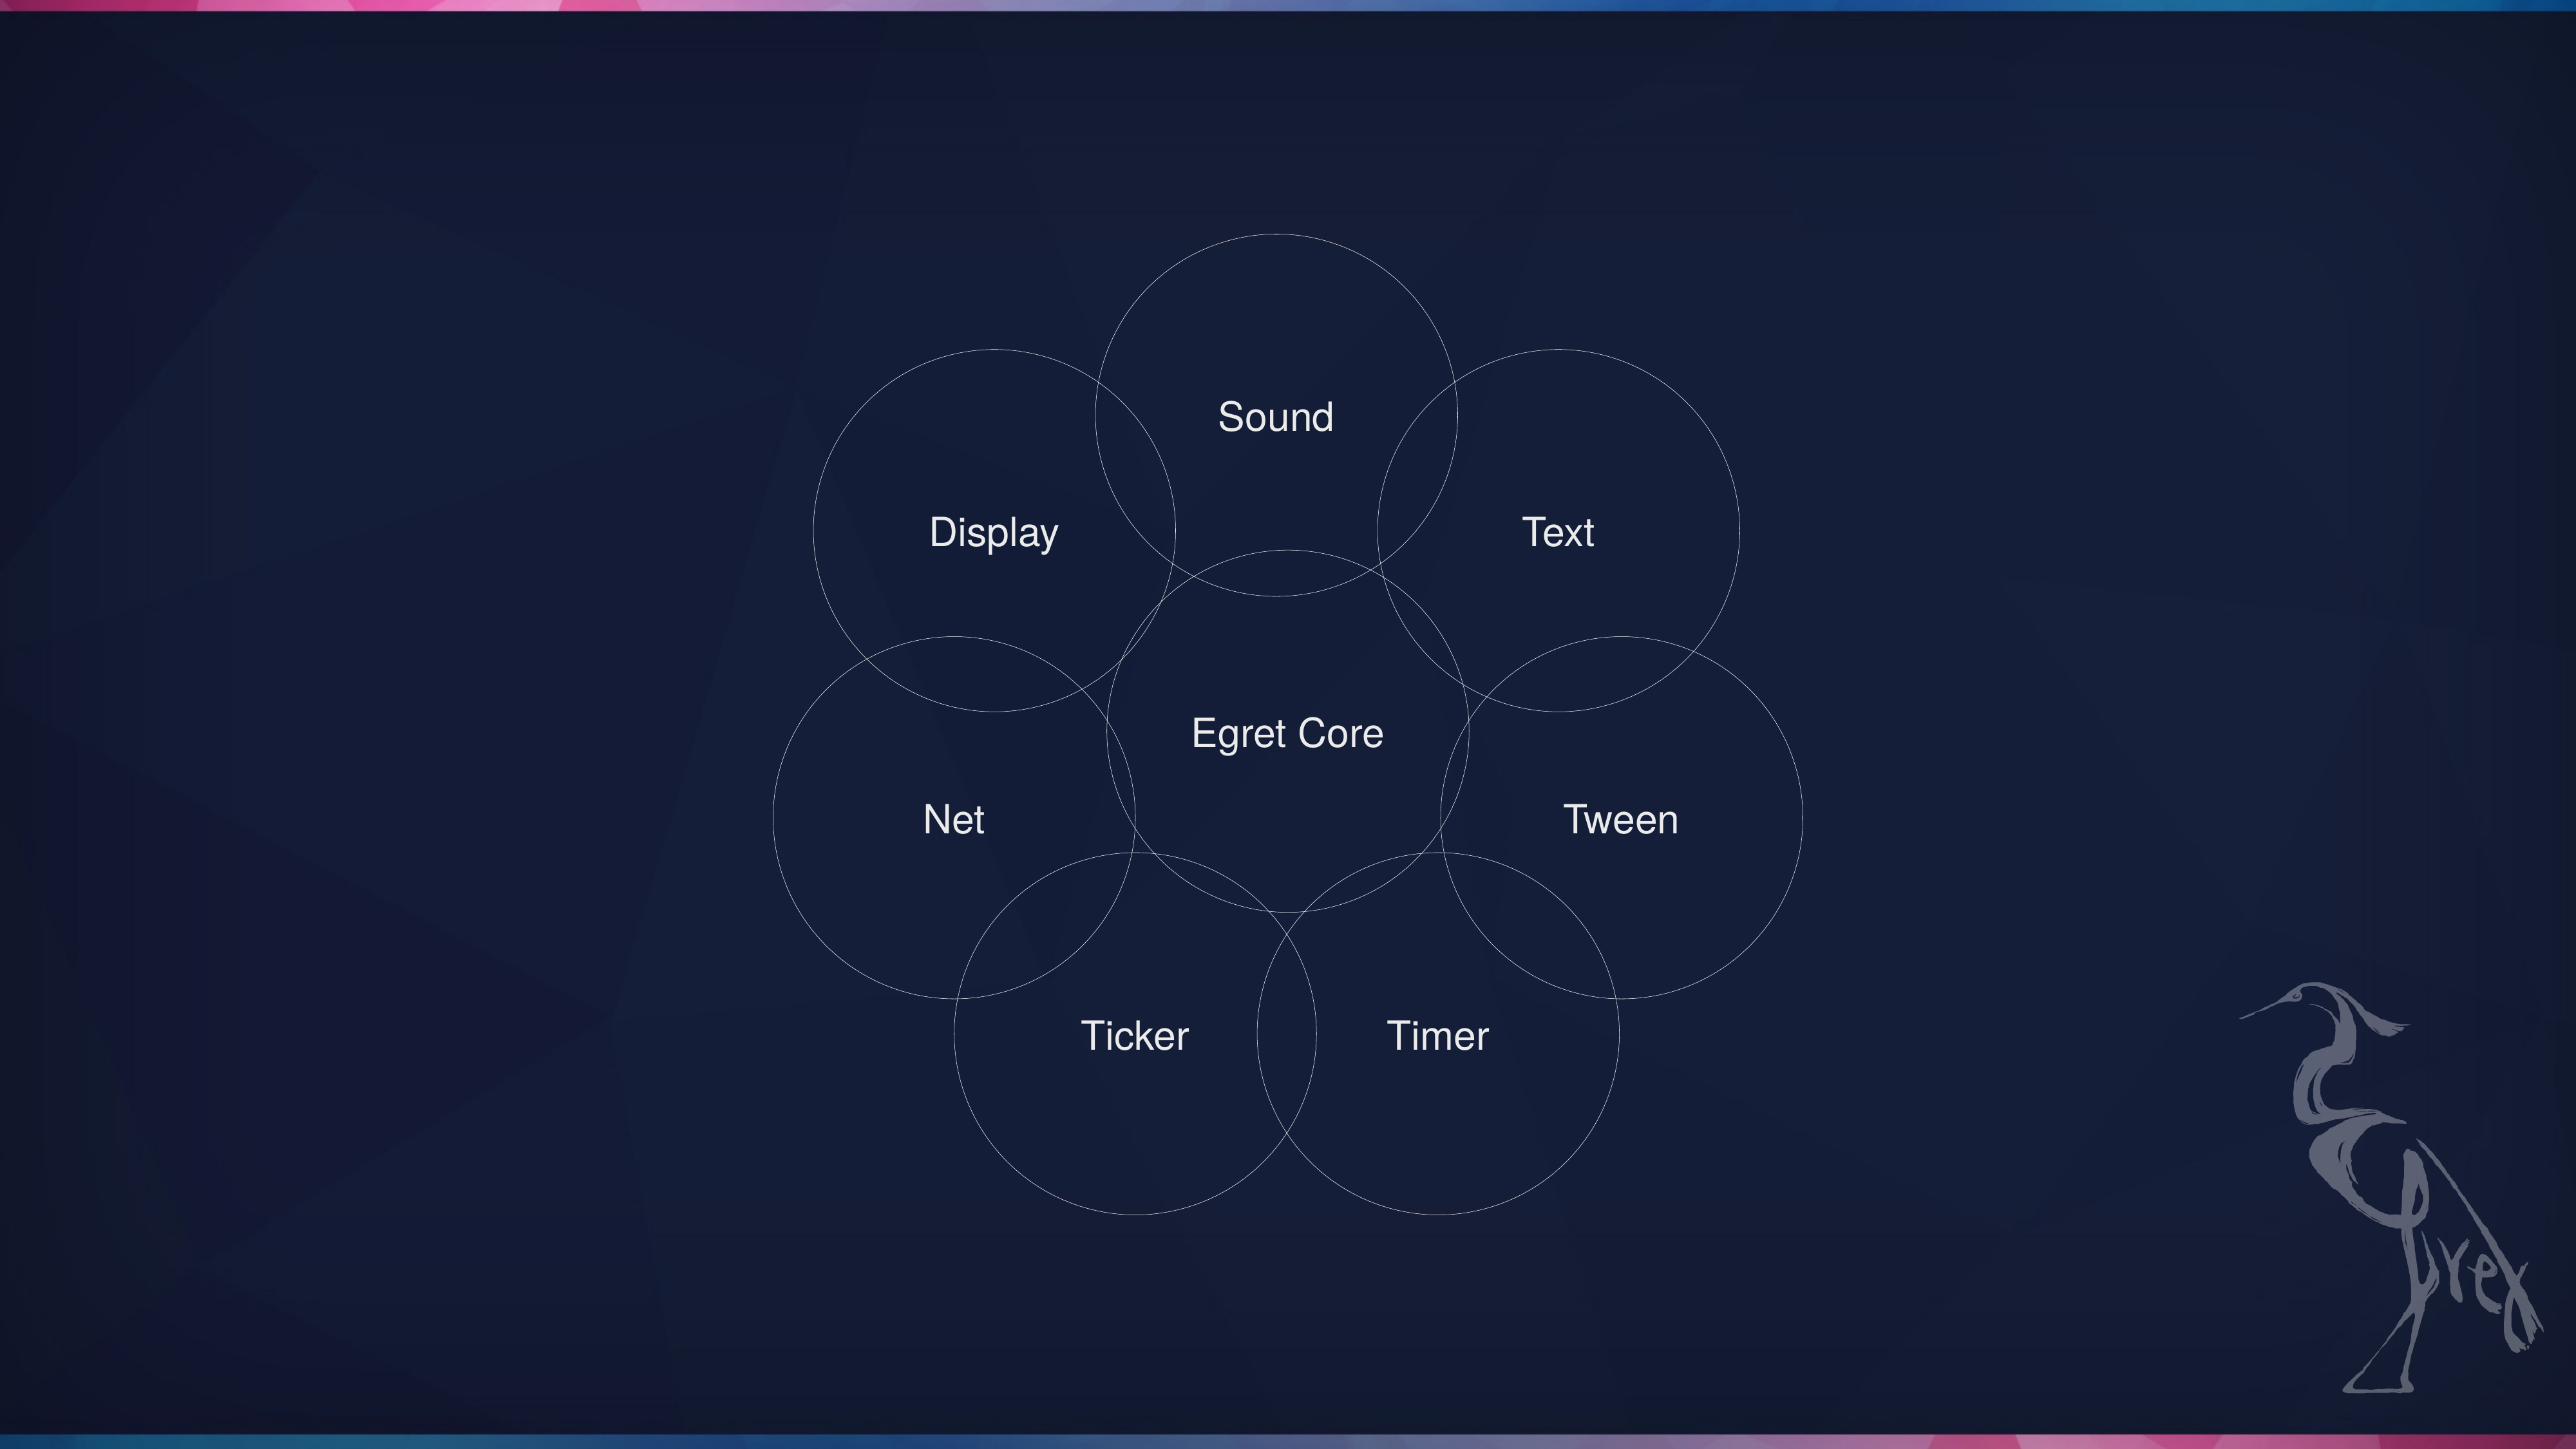

Sound

Display

Text

Egret Core

Net

Tween

Ticker

Timer